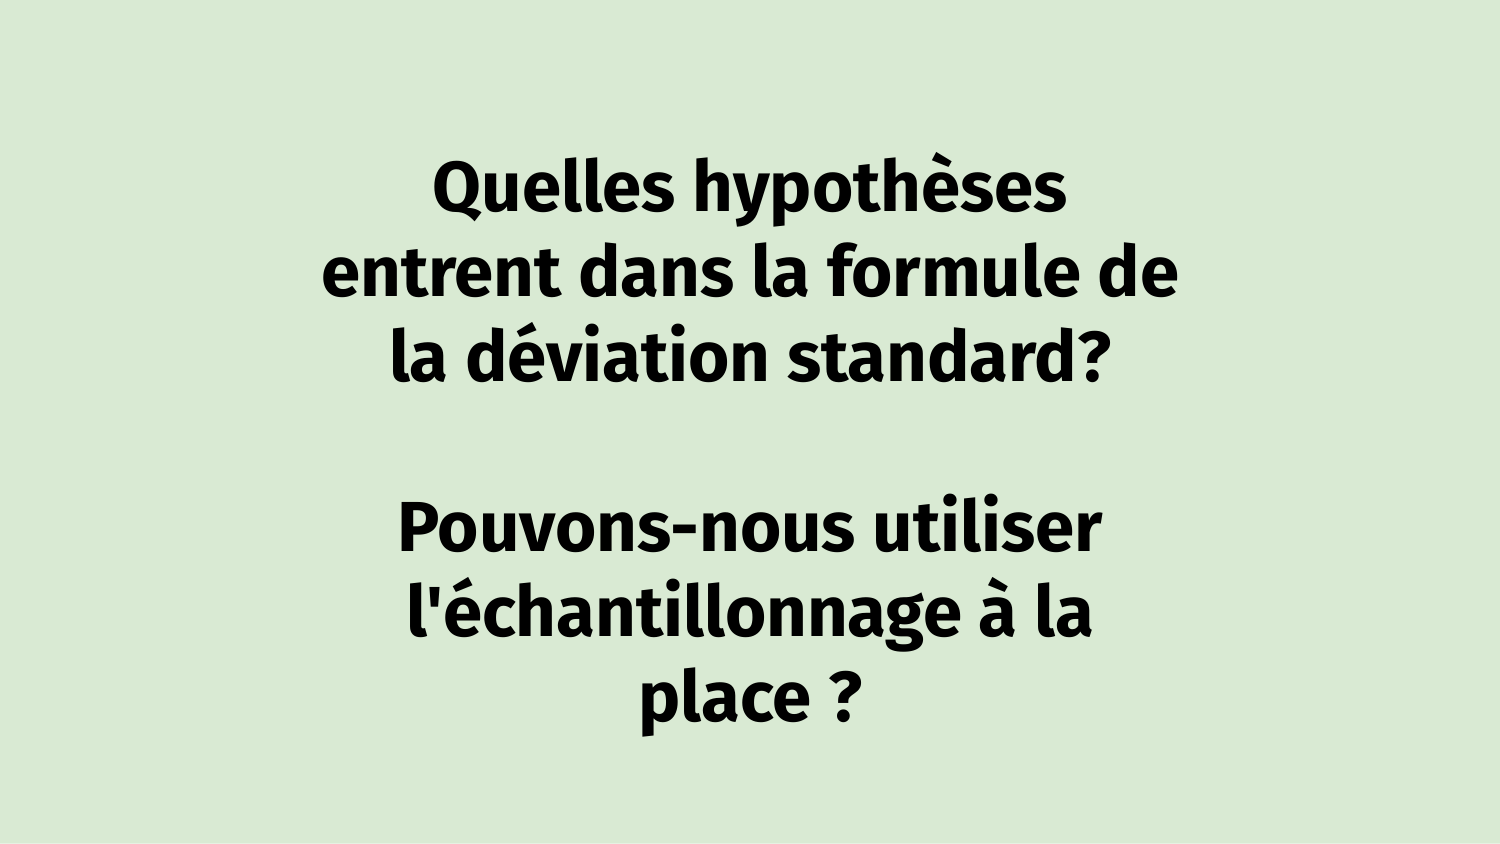

Quelles hypothèses entrent dans la formule de la déviation standard?

Pouvons-nous utiliser l'échantillonnage à la place ?